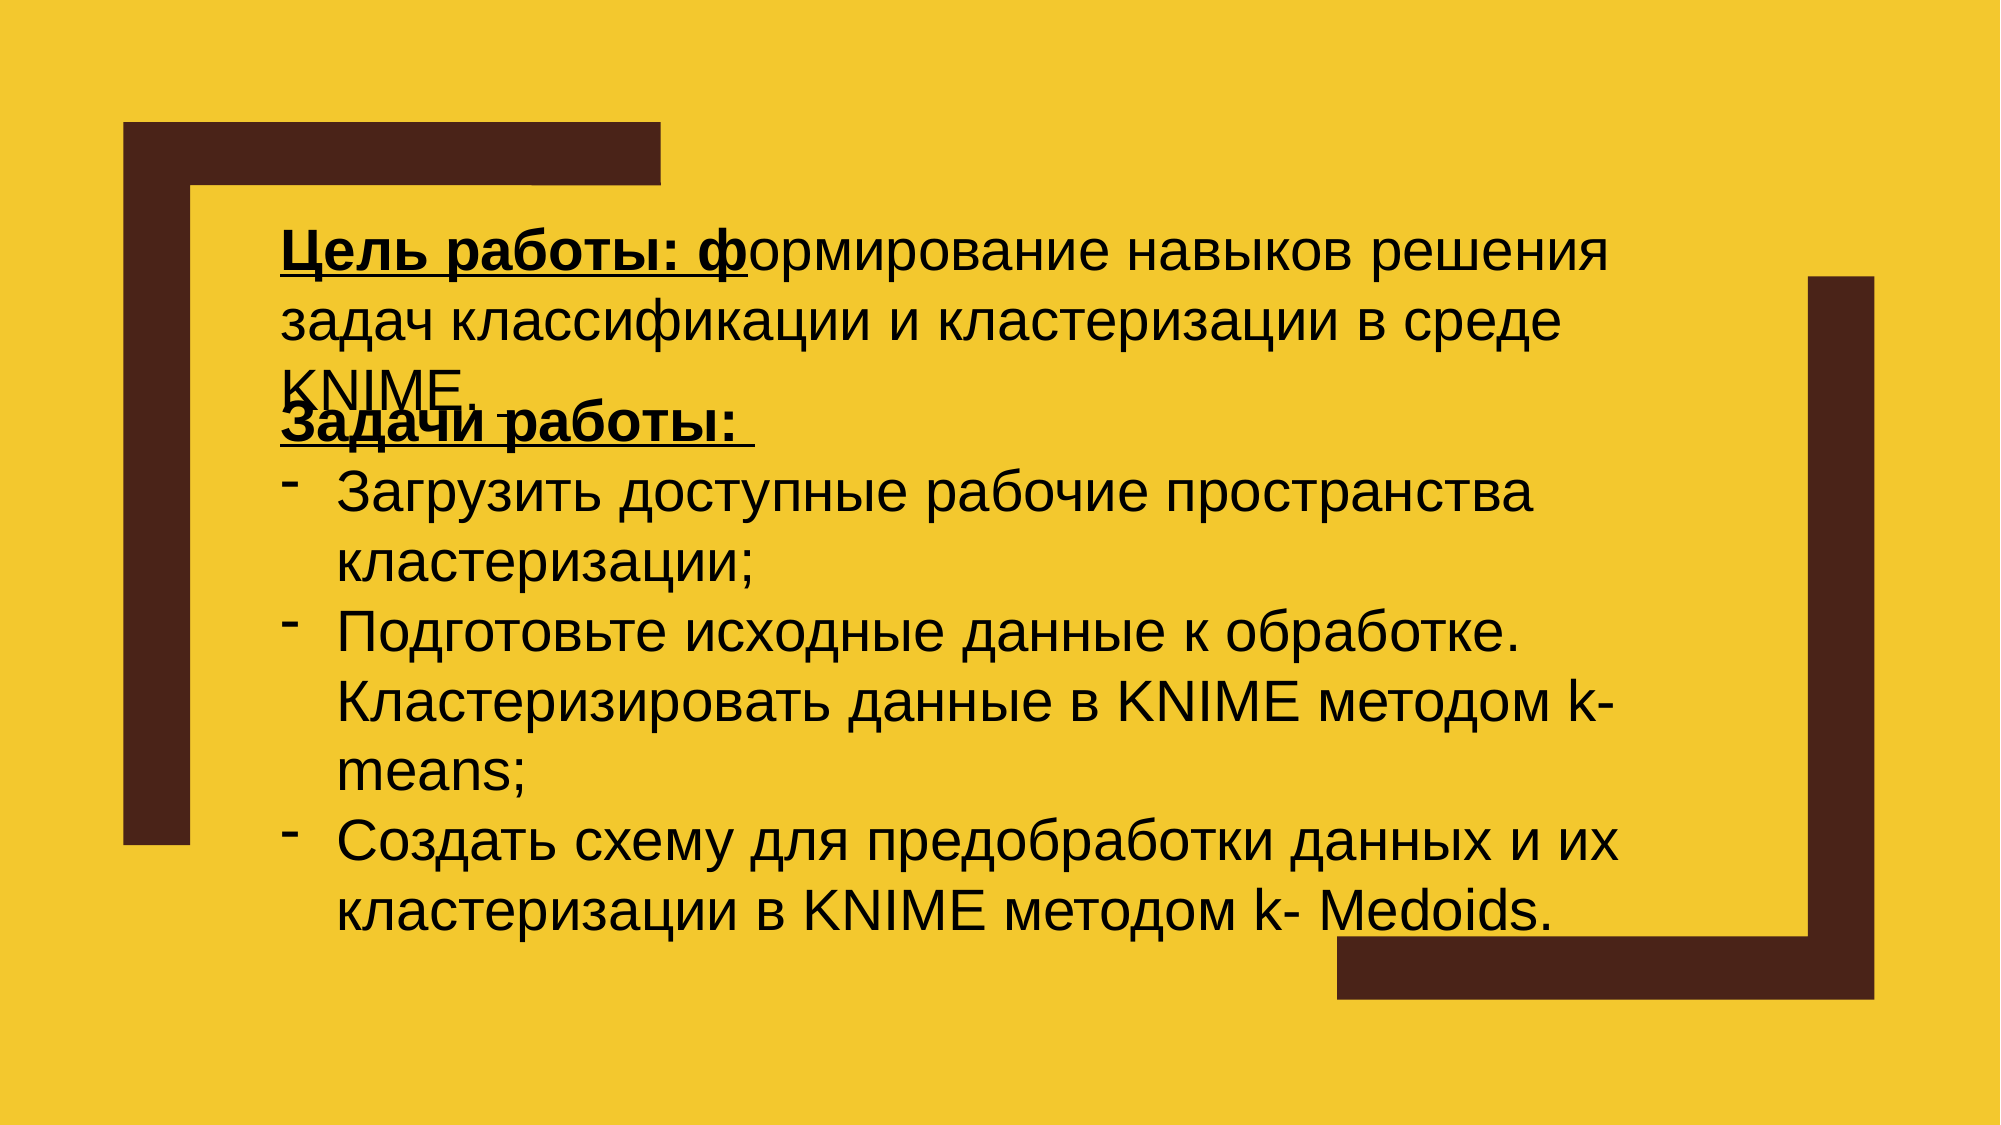

Цель работы: формирование навыков решения задач классификации и кластеризации в среде KNIME.
Задачи работы:
Загрузить доступные рабочие пространства кластеризации;
Подготовьте исходные данные к обработке. Кластеризировать данные в KNIME методом k-means;
Создать схему для предобработки данных и их кластеризации в KNIME методом k- Medoids.